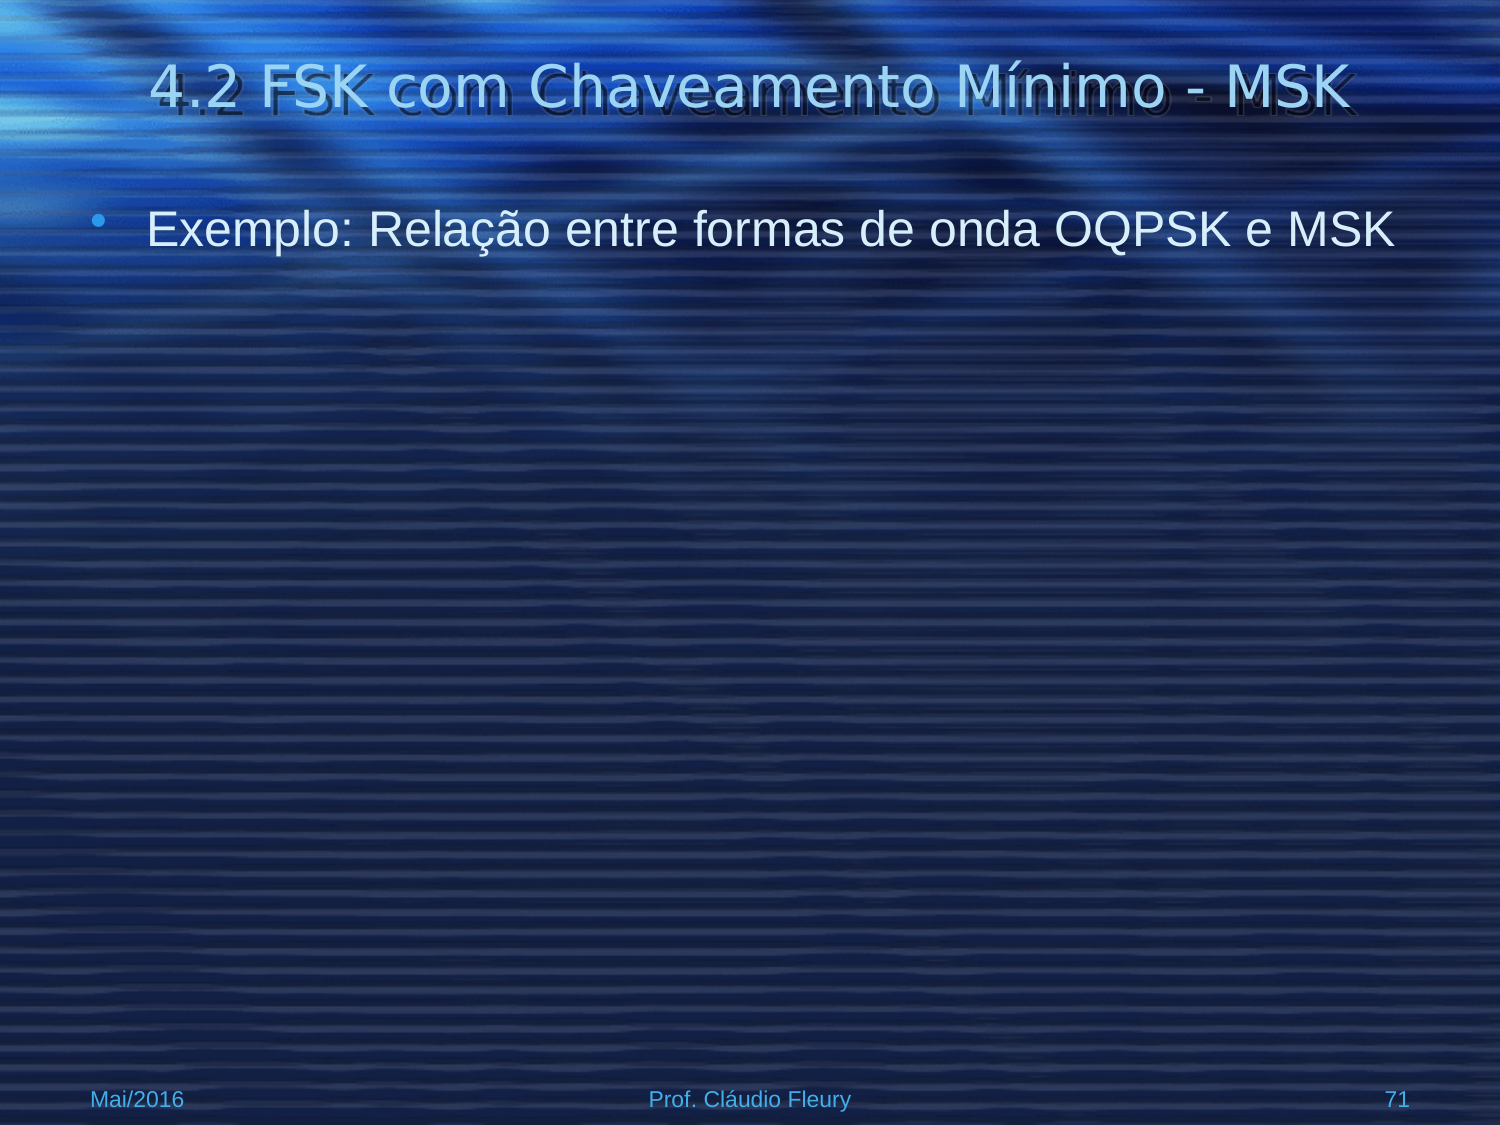

# 4.2 FSK com Chaveamento Mínimo - MSK
Exemplo: Relação entre formas de onda OQPSK e MSK
Mai/2016
Prof. Cláudio Fleury
71